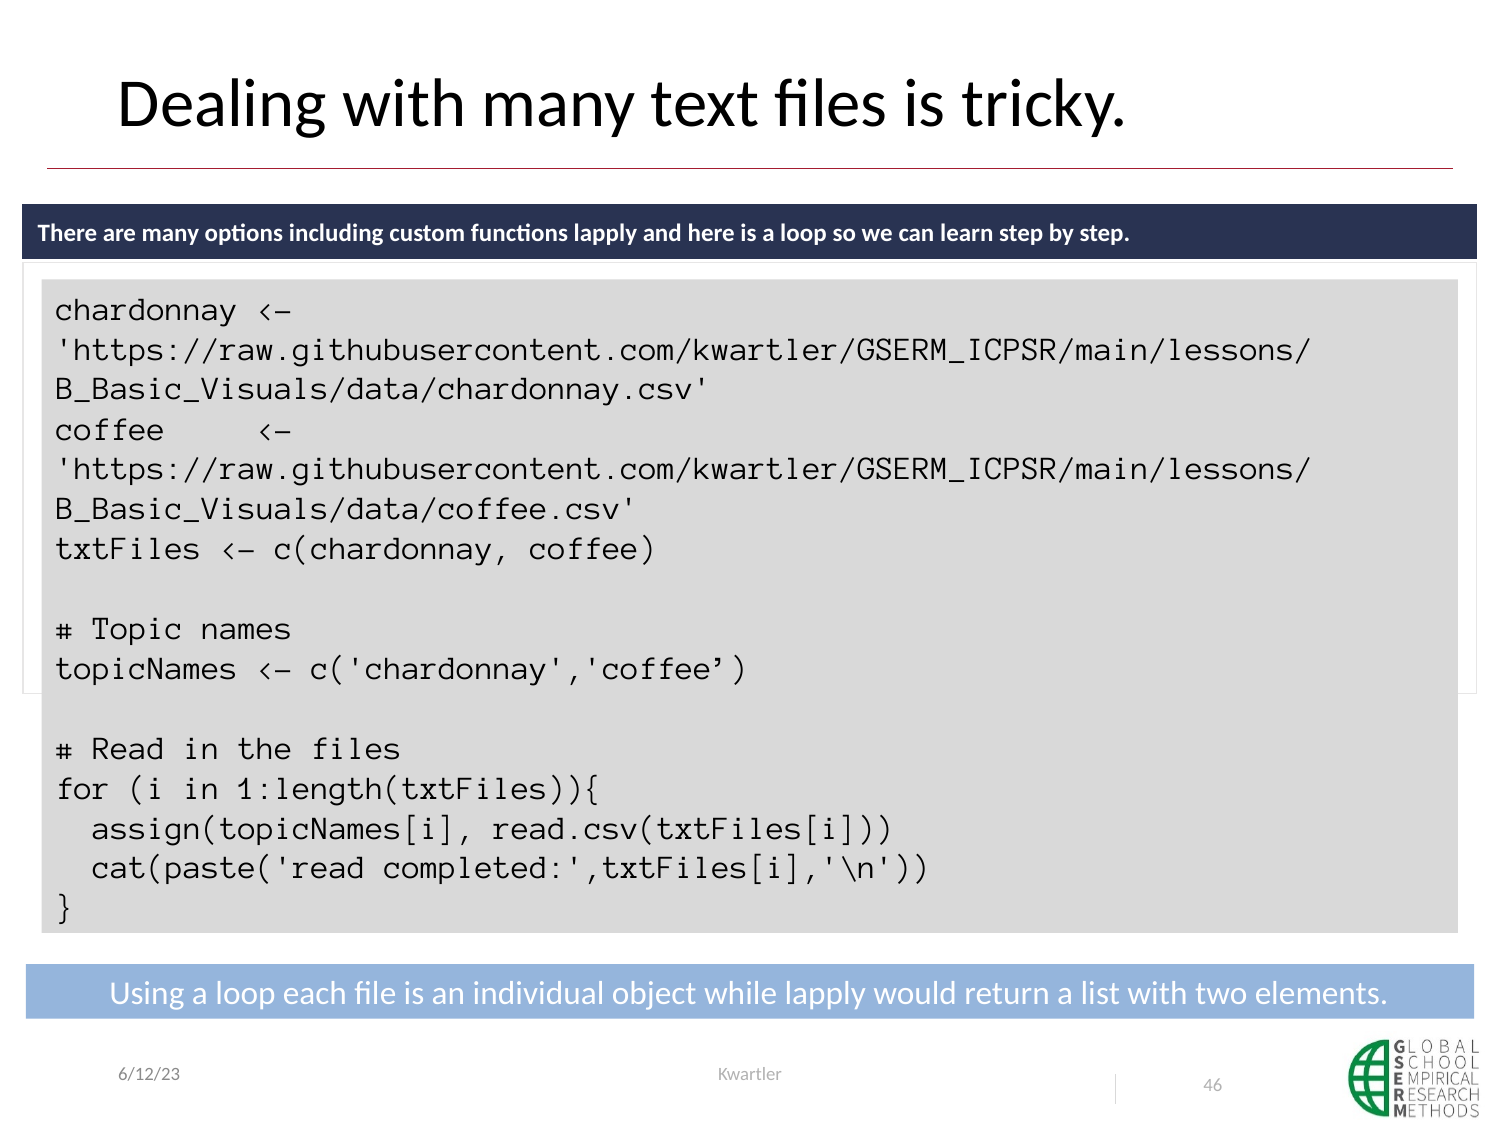

# Dealing with many text files is tricky.
There are many options including custom functions lapply and here is a loop so we can learn step by step.

chardonnay <- 'https://raw.githubusercontent.com/kwartler/GSERM_ICPSR/main/lessons/B_Basic_Visuals/data/chardonnay.csv'
coffee     <- 'https://raw.githubusercontent.com/kwartler/GSERM_ICPSR/main/lessons/B_Basic_Visuals/data/coffee.csv'
txtFiles <- c(chardonnay, coffee)

# Topic names
topicNames <- c('chardonnay','coffee’)

# Read in the files
for (i in 1:length(txtFiles)){
  assign(topicNames[i], read.csv(txtFiles[i]))
  cat(paste('read completed:',txtFiles[i],'\n'))
}
Using a loop each file is an individual object while lapply would return a list with two elements.
6/12/23
Kwartler
46